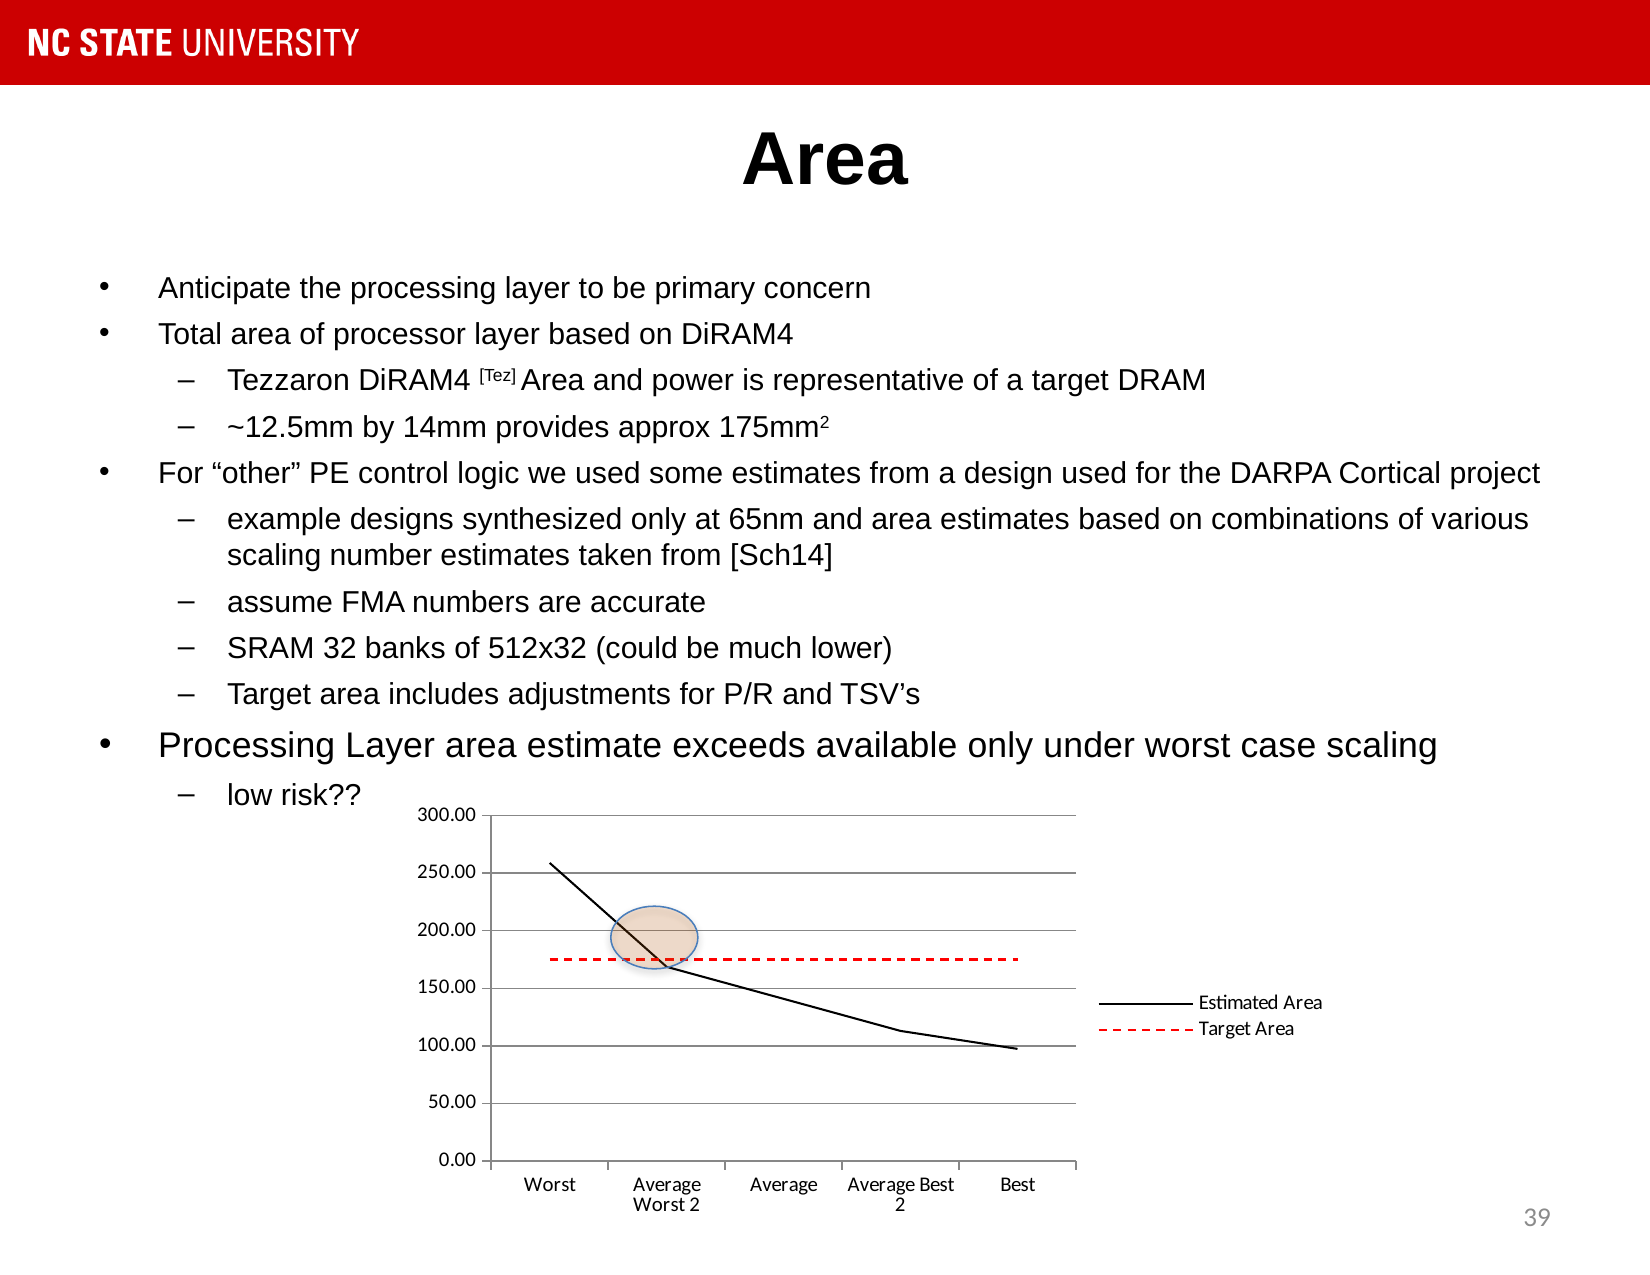

# Area
Anticipate the processing layer to be primary concern
Total area of processor layer based on DiRAM4
Tezzaron DiRAM4 [Tez] Area and power is representative of a target DRAM
~12.5mm by 14mm provides approx 175mm2
For “other” PE control logic we used some estimates from a design used for the DARPA Cortical project
example designs synthesized only at 65nm and area estimates based on combinations of various scaling number estimates taken from [Sch14]
assume FMA numbers are accurate
SRAM 32 banks of 512x32 (could be much lower)
Target area includes adjustments for P/R and TSV’s
Processing Layer area estimate exceeds available only under worst case scaling
low risk??

### Chart

| Category |  |  |
|---|---|---|
| Worst | 258.8246529011594 | 175.0 |
| Average Worst 2 | 168.5741312046805 | 175.0 |
| Average | 140.809916873305 | 175.0 |
| Average Best 2 | 112.8944249186166 | 175.0 |
| Best | 97.32278010225413 | 175.0 |
39